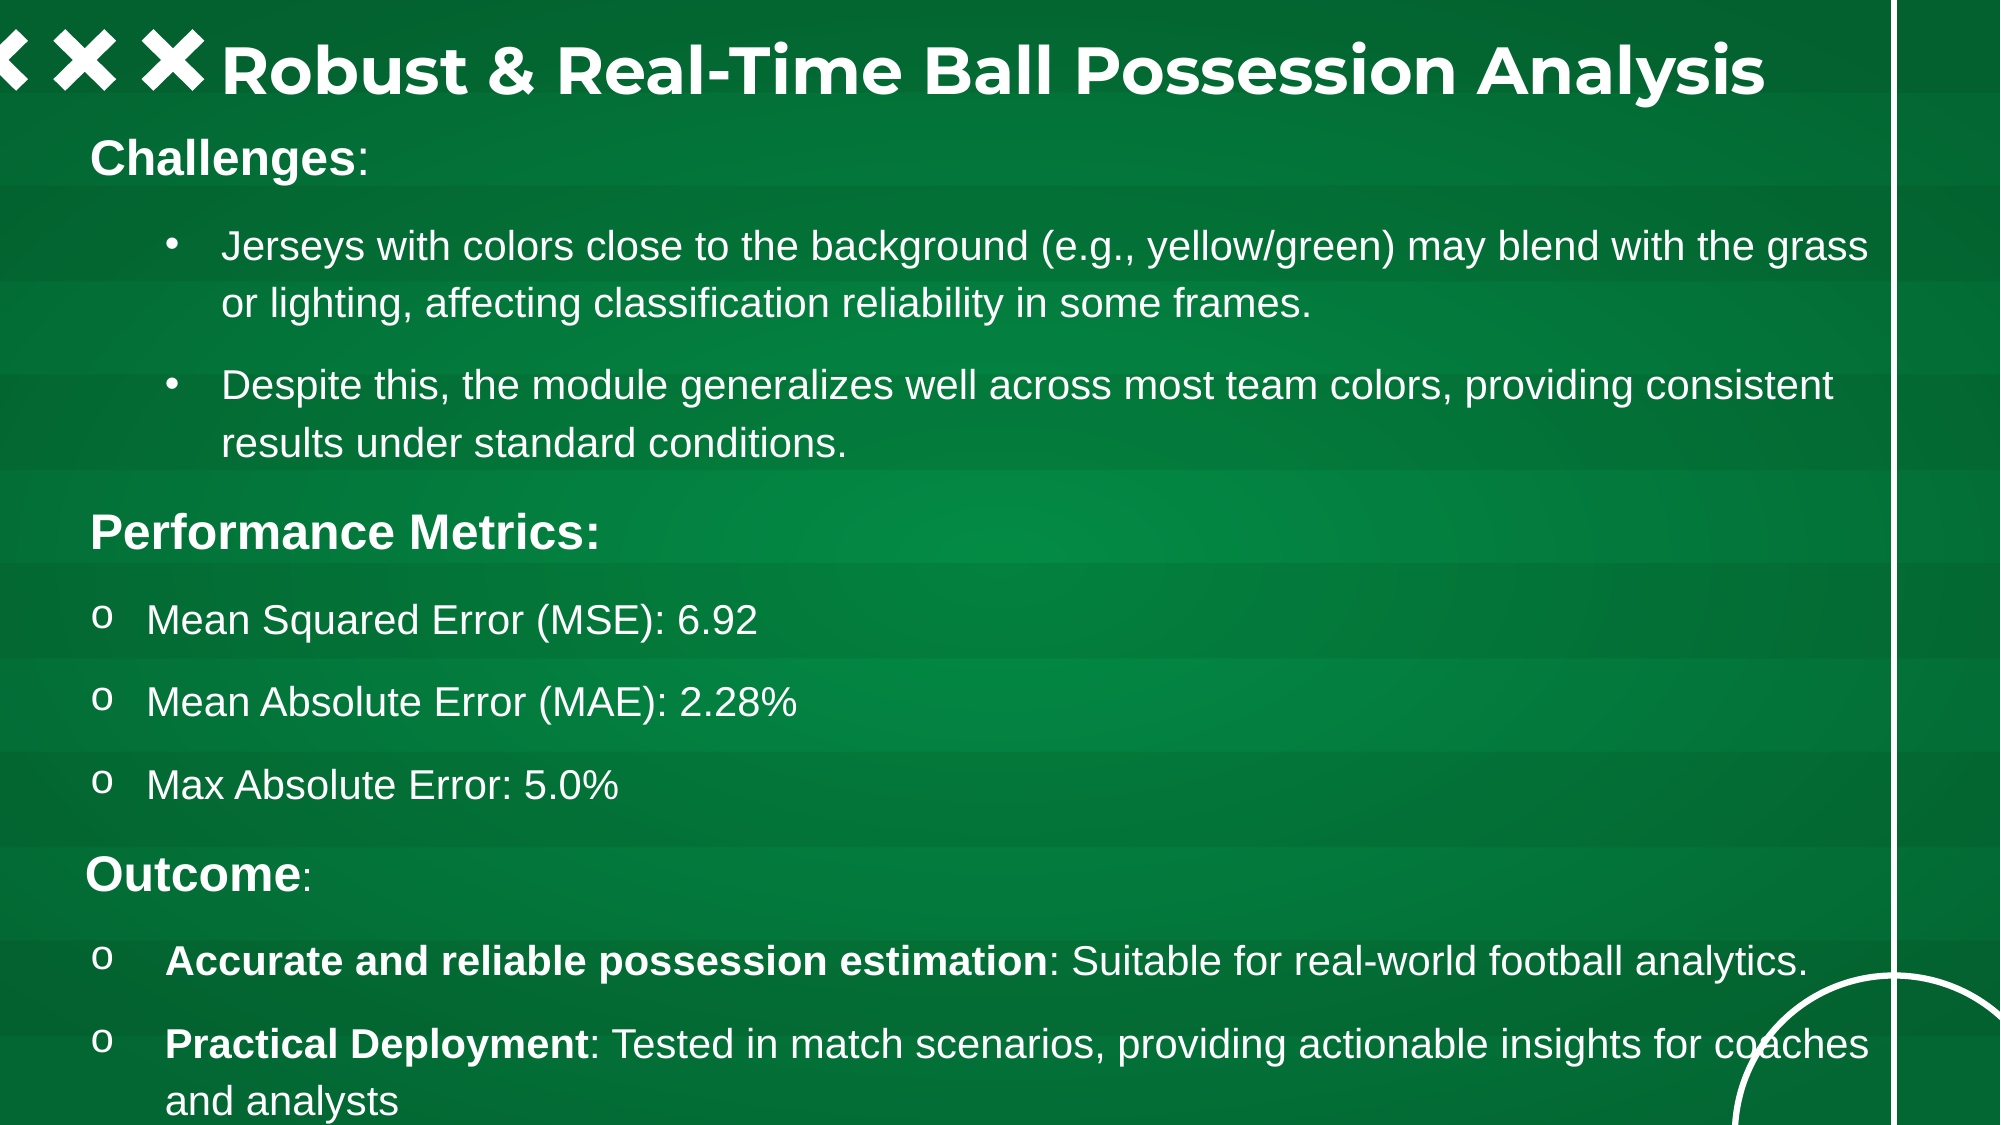

# Robust & Real-Time Ball Possession Analysis
Challenges:
Jerseys with colors close to the background (e.g., yellow/green) may blend with the grass or lighting, affecting classification reliability in some frames.
Despite this, the module generalizes well across most team colors, providing consistent results under standard conditions.
Performance Metrics:
Mean Squared Error (MSE): 6.92
Mean Absolute Error (MAE): 2.28%
Max Absolute Error: 5.0%
     Outcome:
Accurate and reliable possession estimation: Suitable for real-world football analytics.
Practical Deployment: Tested in match scenarios, providing actionable insights for coaches and analysts